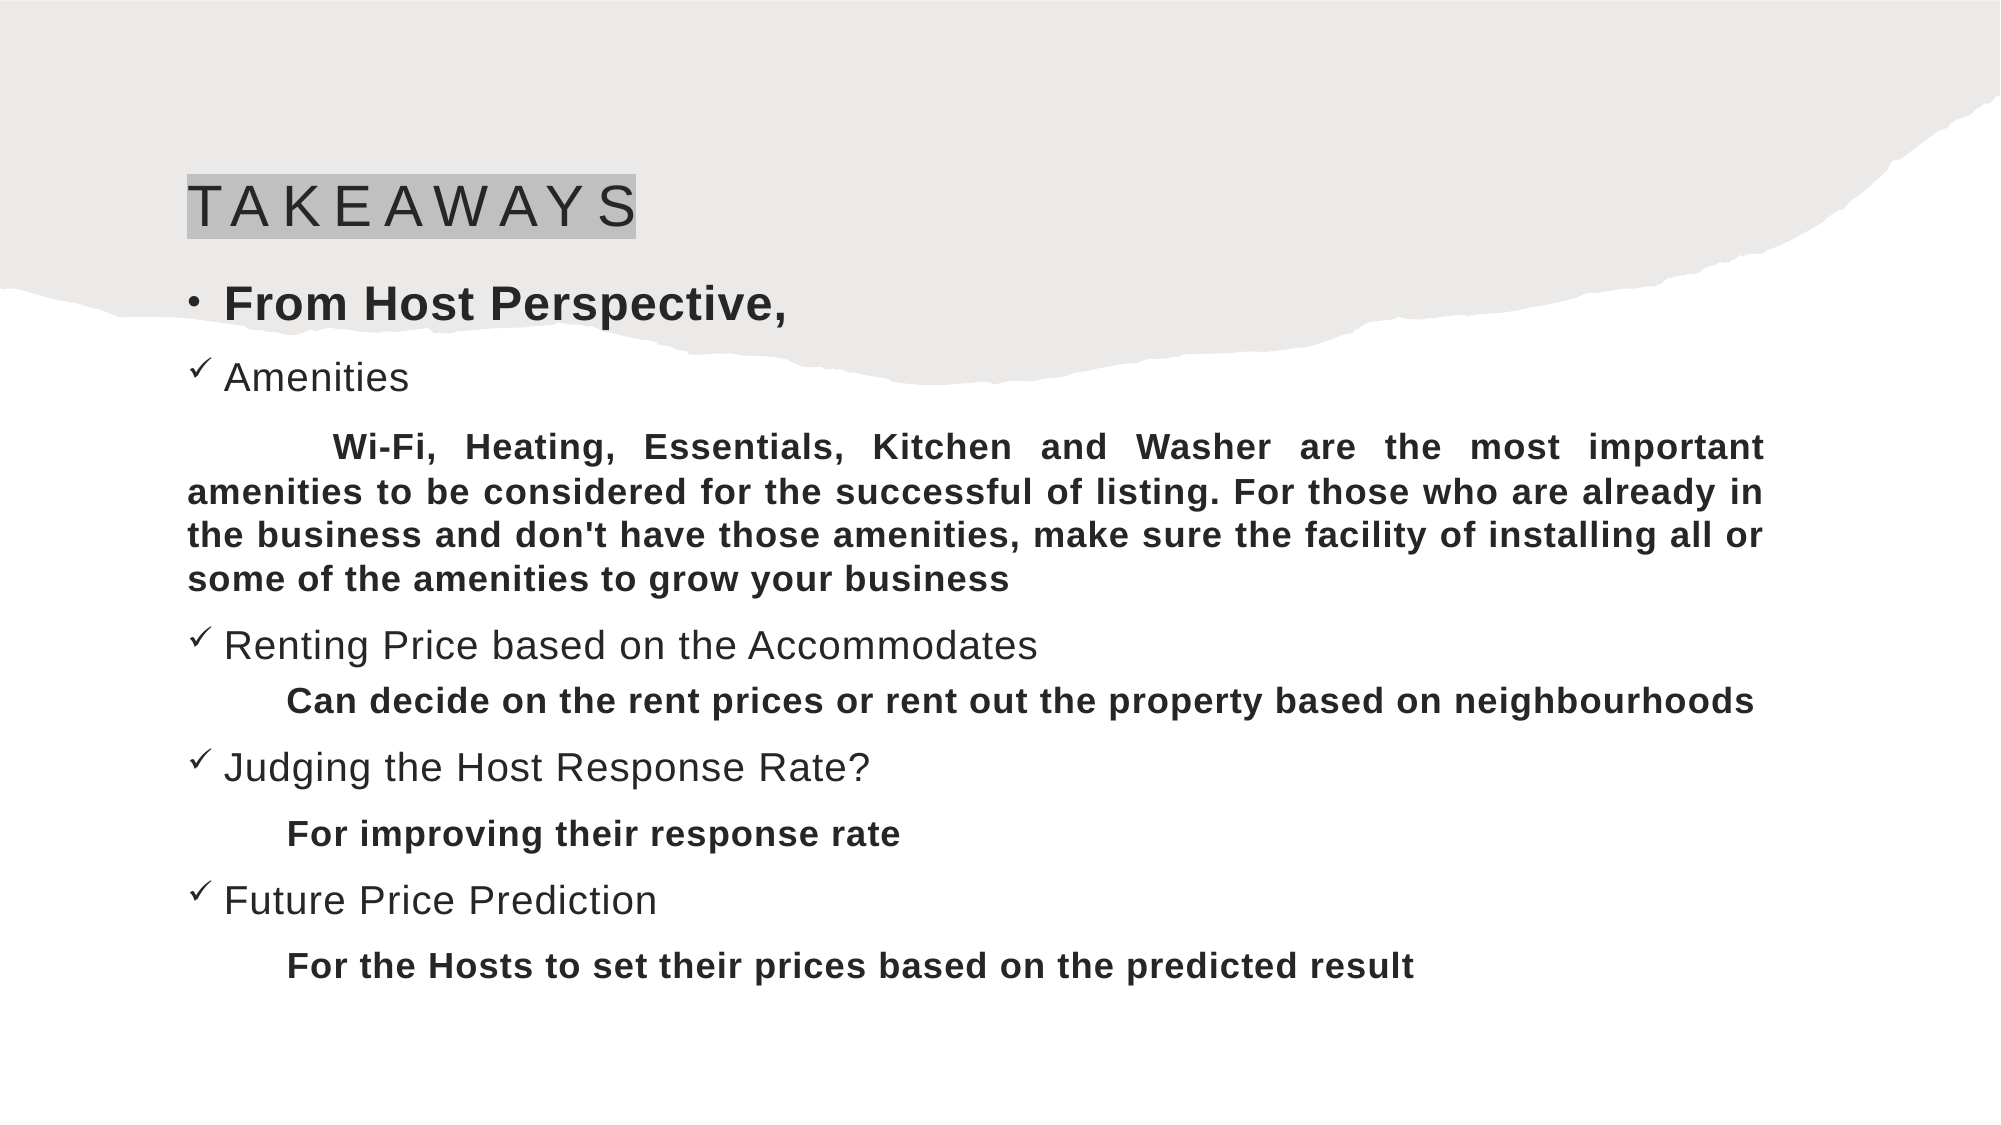

# Takeaways
From Host Perspective,
Amenities
	Wi-Fi, Heating, Essentials, Kitchen and Washer are the most important amenities to be considered for the successful of listing. For those who are already in the business and don't have those amenities, make sure the facility of installing all or some of the amenities to grow your business
Renting Price based on the Accommodates
     Can decide on the rent prices or rent out the property based on neighbourhoods
Judging the Host Response Rate?
         For improving their response rate
Future Price Prediction
         For the Hosts to set their prices based on the predicted result